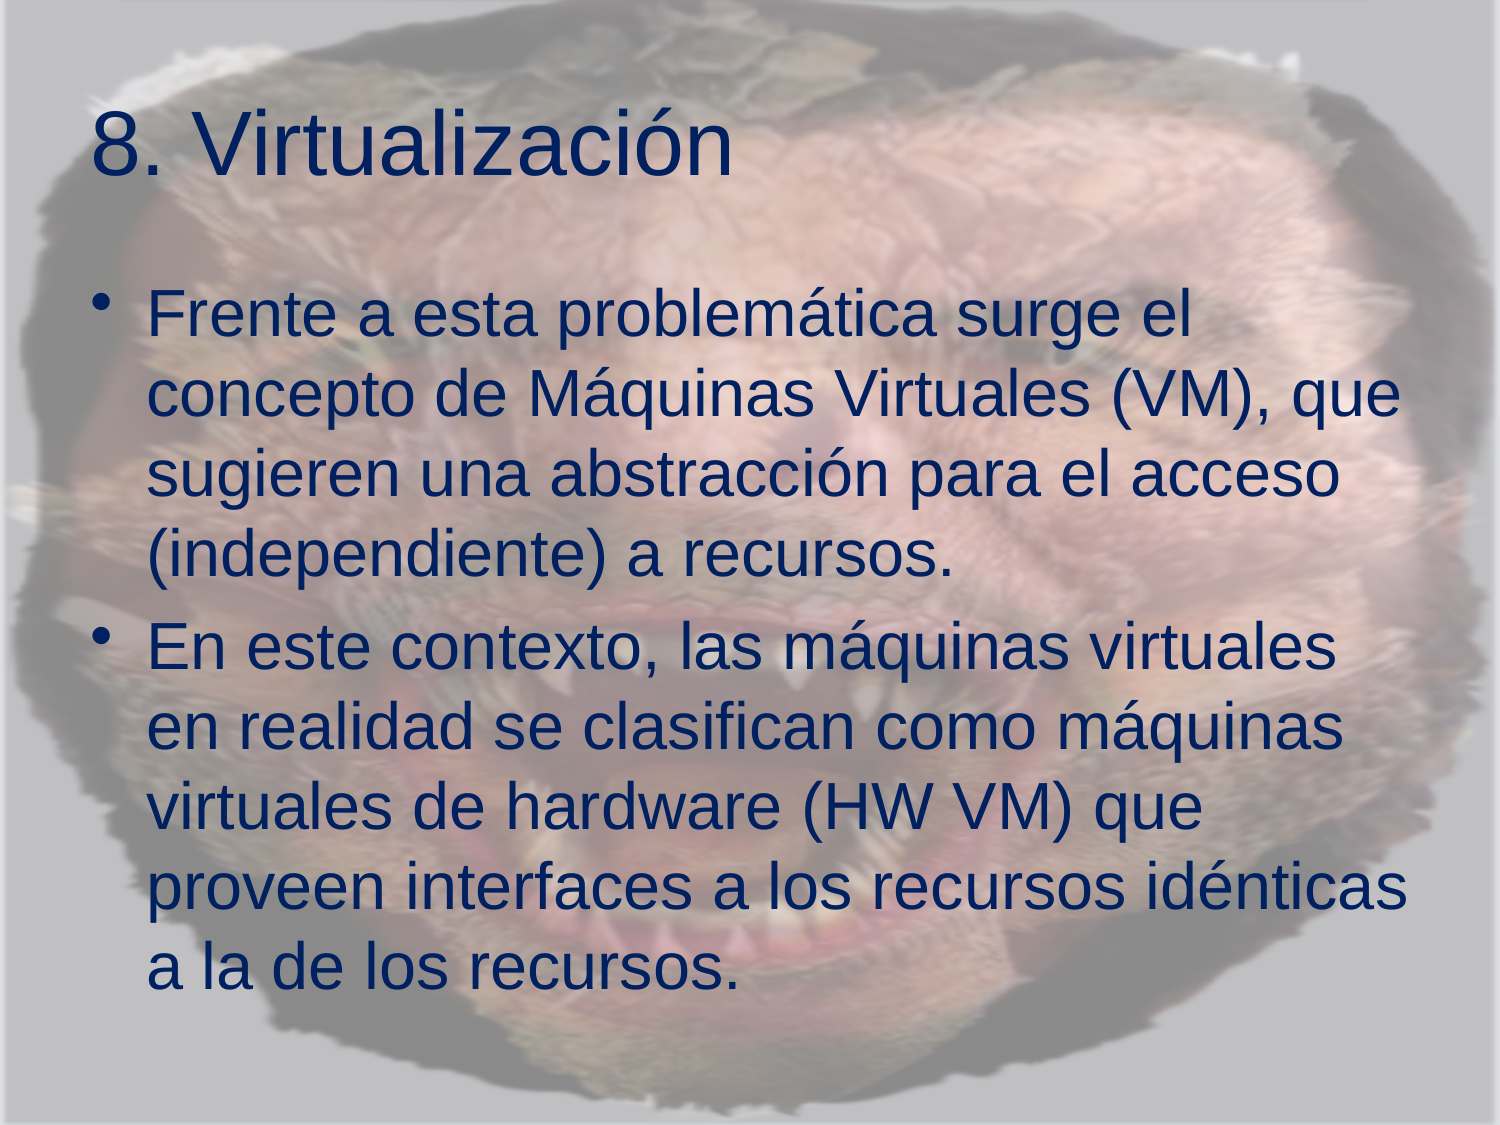

# 8. Virtualización
Frente a esta problemática surge el concepto de Máquinas Virtuales (VM), que sugieren una abstracción para el acceso (independiente) a recursos.
En este contexto, las máquinas virtuales en realidad se clasifican como máquinas virtuales de hardware (HW VM) que proveen interfaces a los recursos idénticas a la de los recursos.